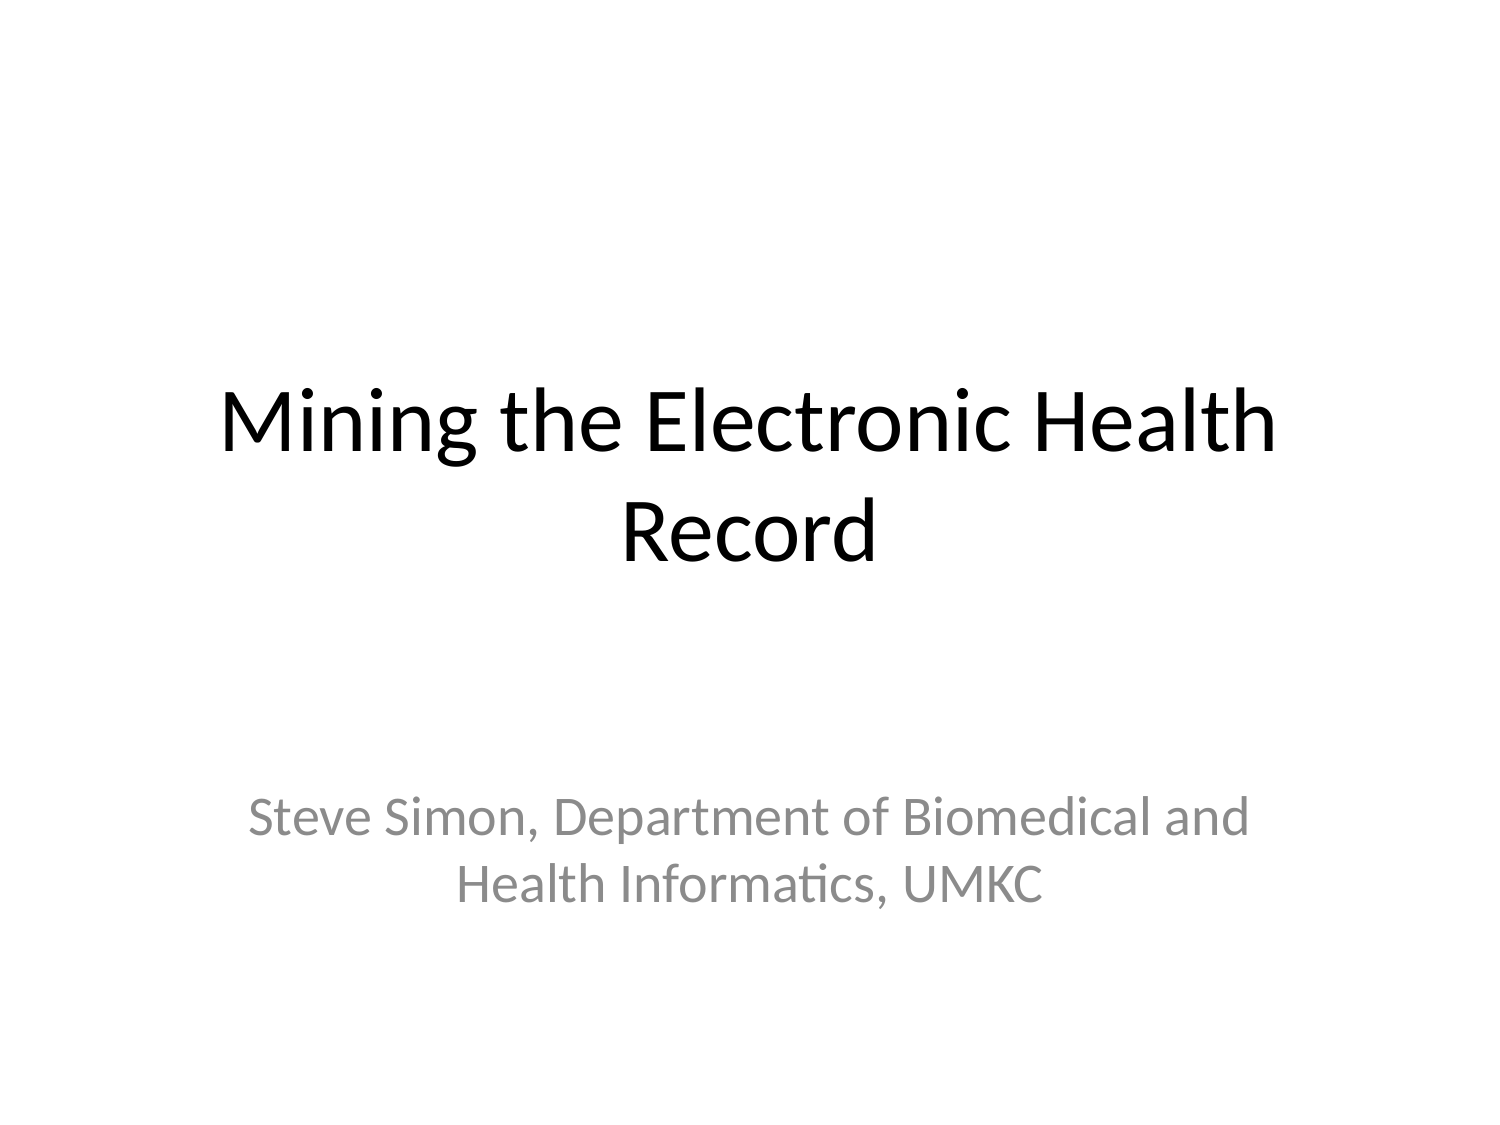

# Mining the Electronic Health Record
Steve Simon, Department of Biomedical and Health Informatics, UMKC